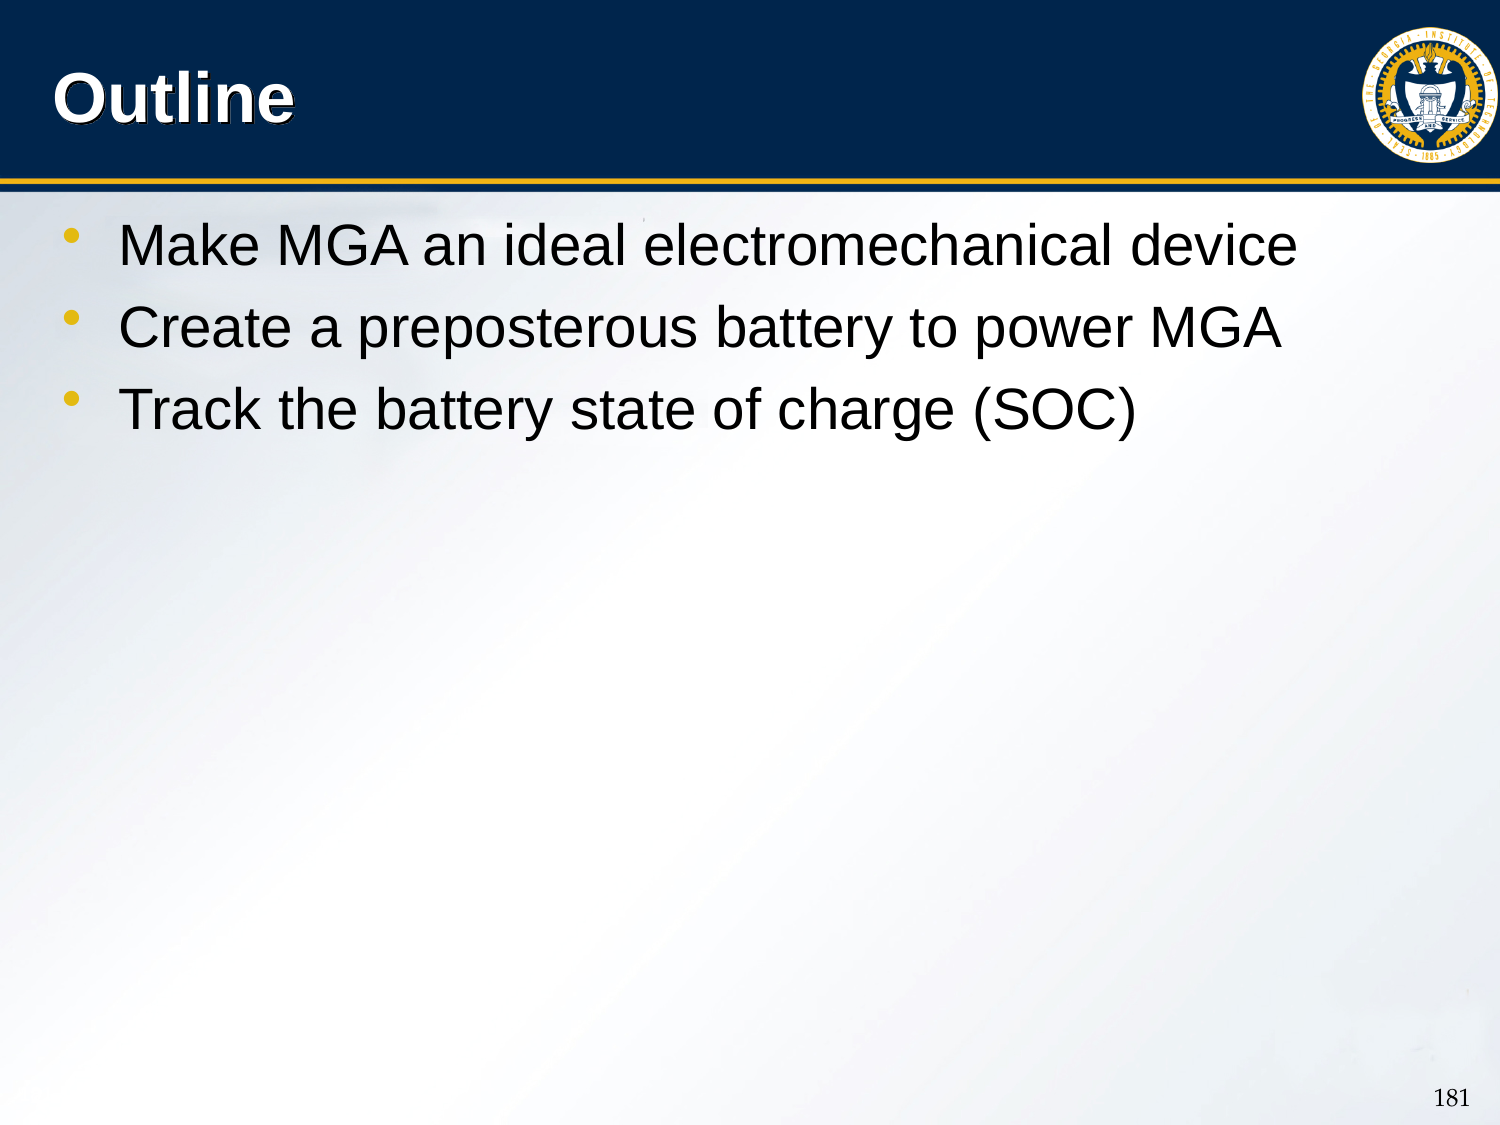

# Outline

Make MGA an ideal electromechanical device
Create a preposterous battery to power MGA
Track the battery state of charge (SOC)